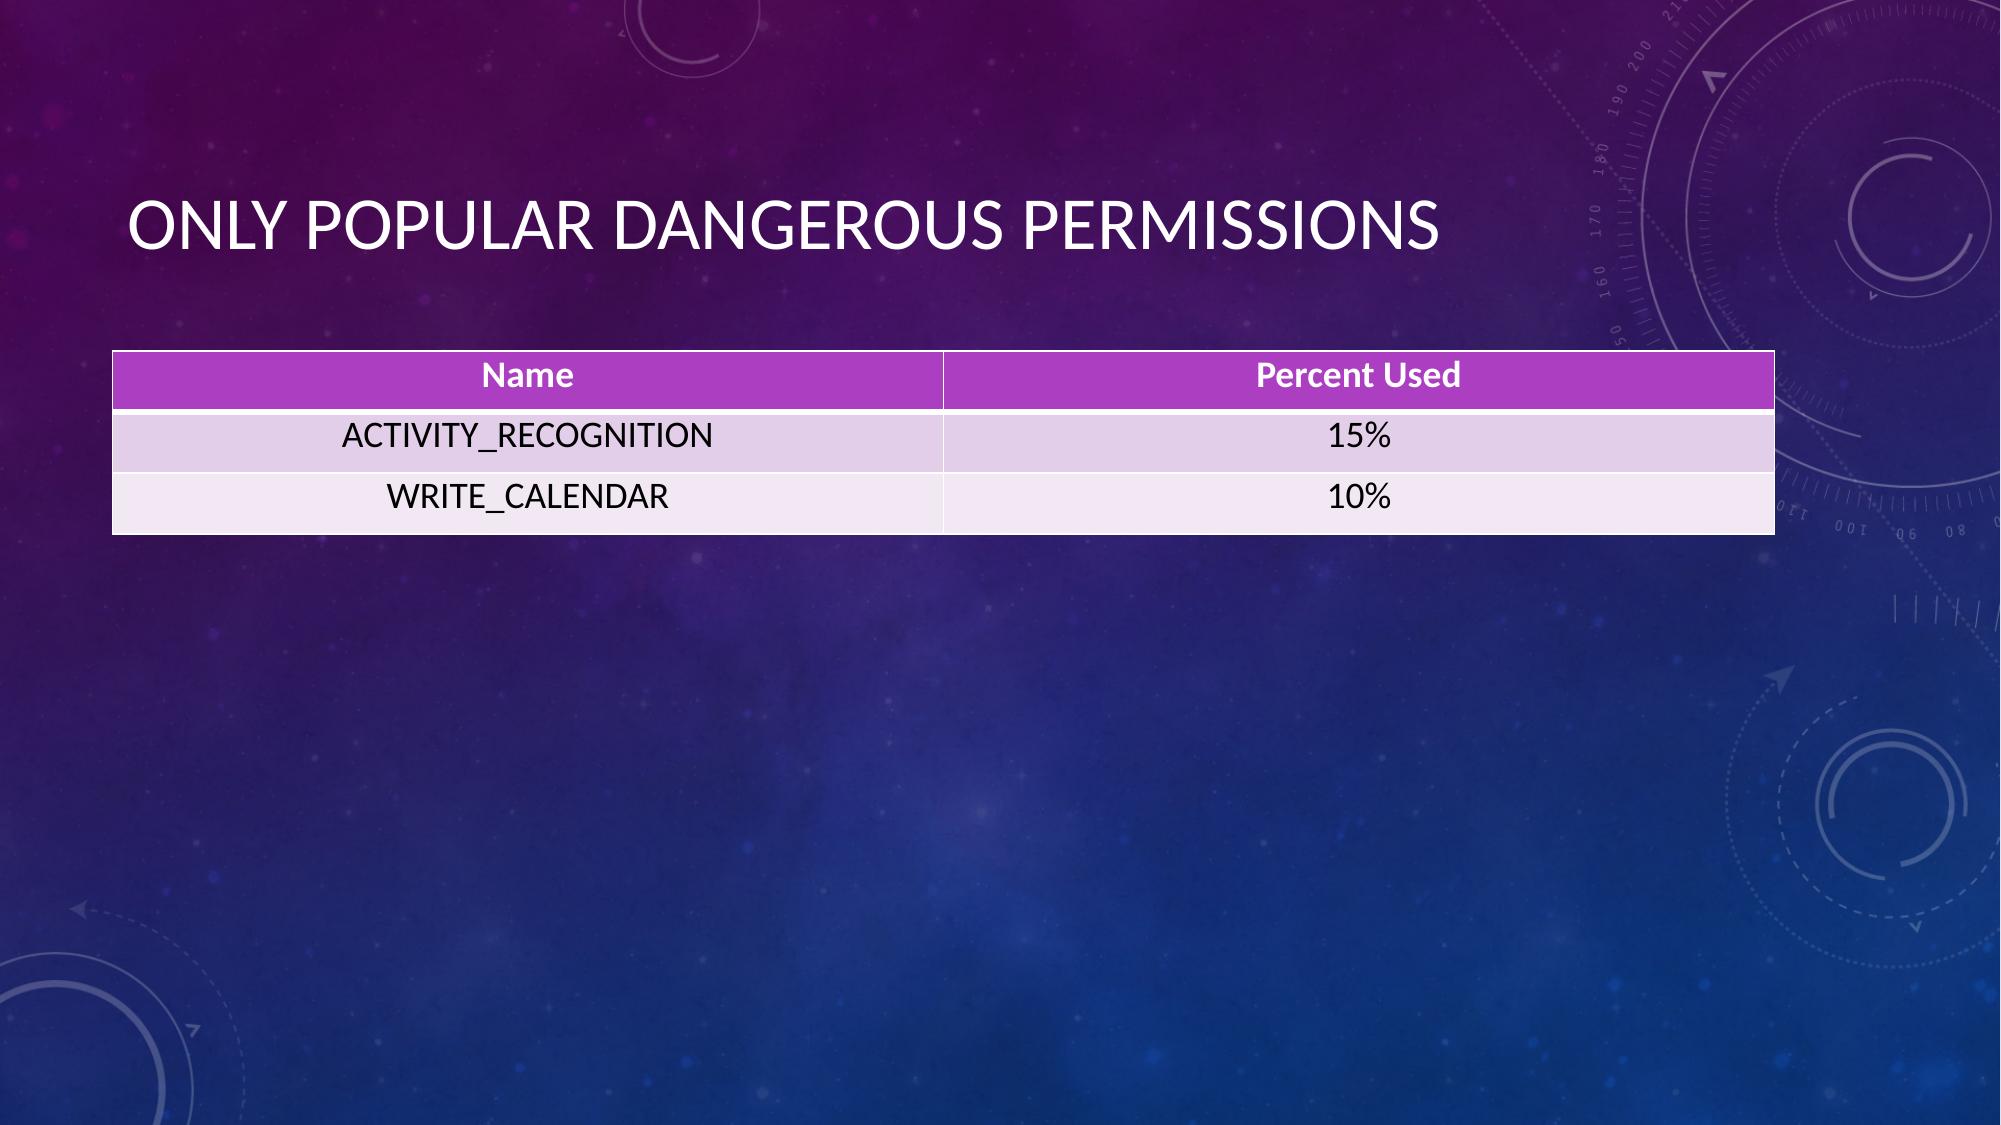

# Only Popular Dangerous Permissions
| Name | Percent Used |
| --- | --- |
| ACTIVITY\_RECOGNITION | 15% |
| WRITE\_CALENDAR | 10% |